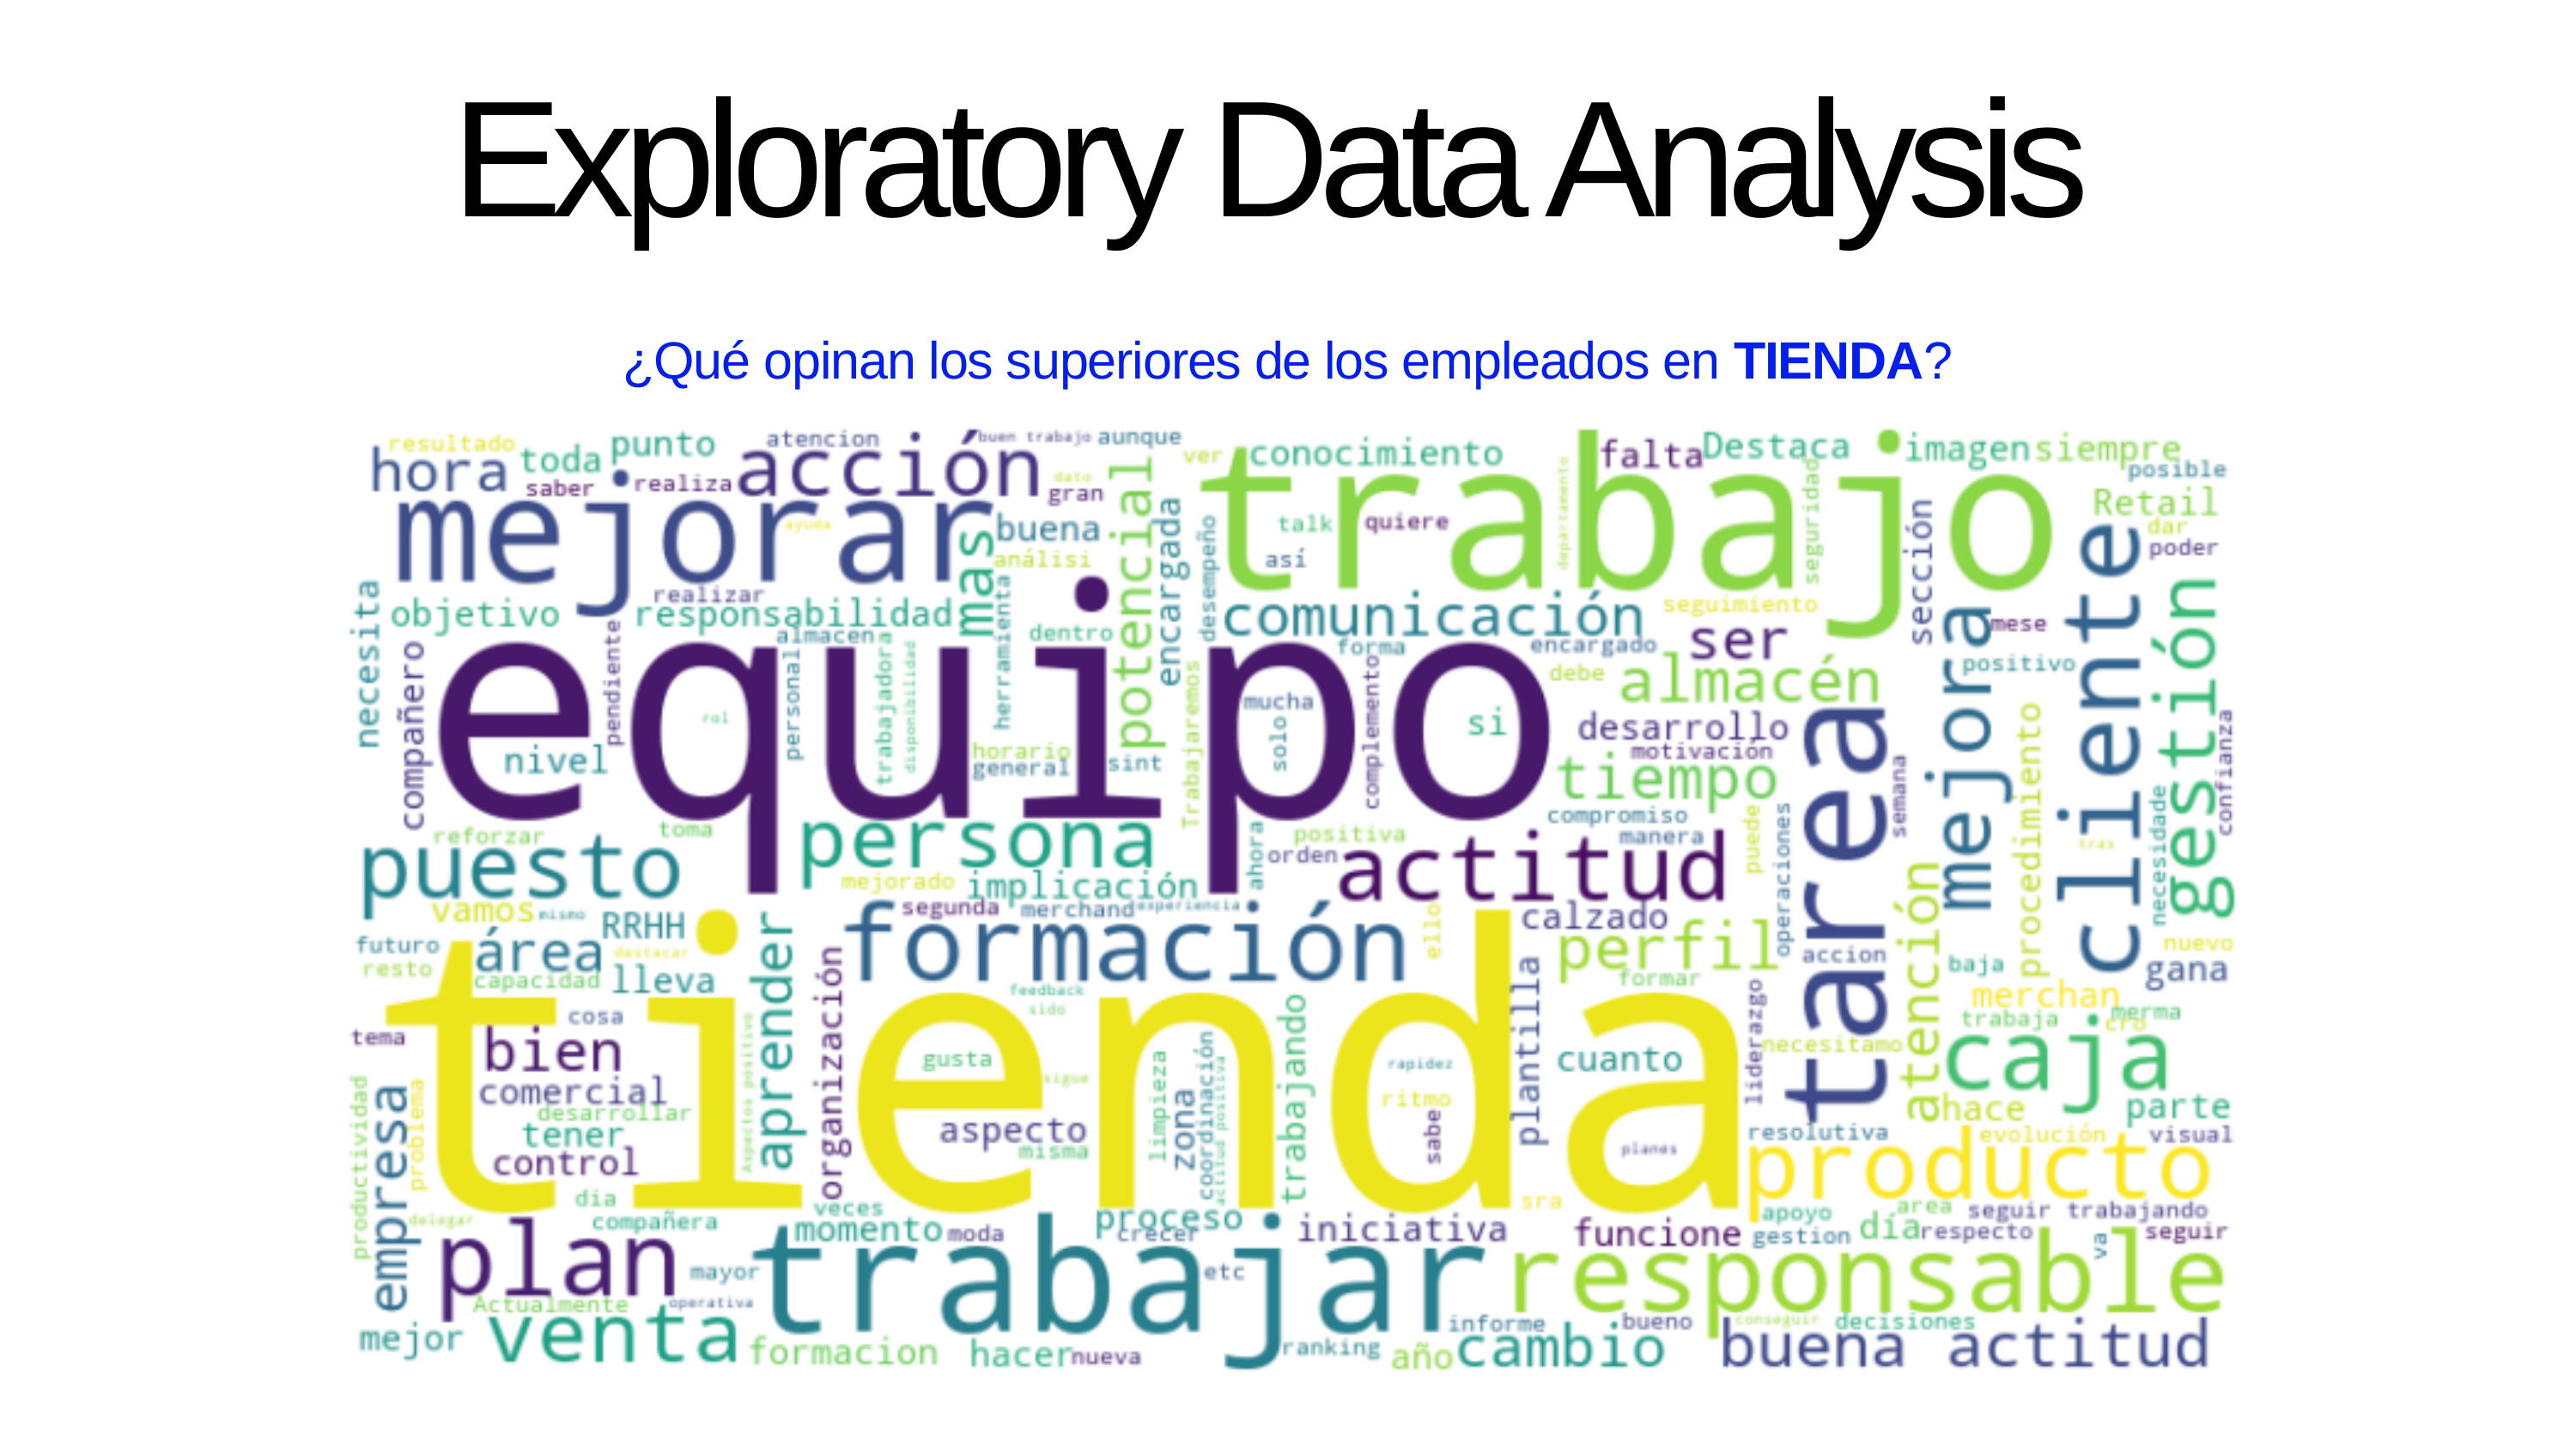

Exploratory Data Analysis
¿Qué opinan los superiores de los empleados en TIENDA?